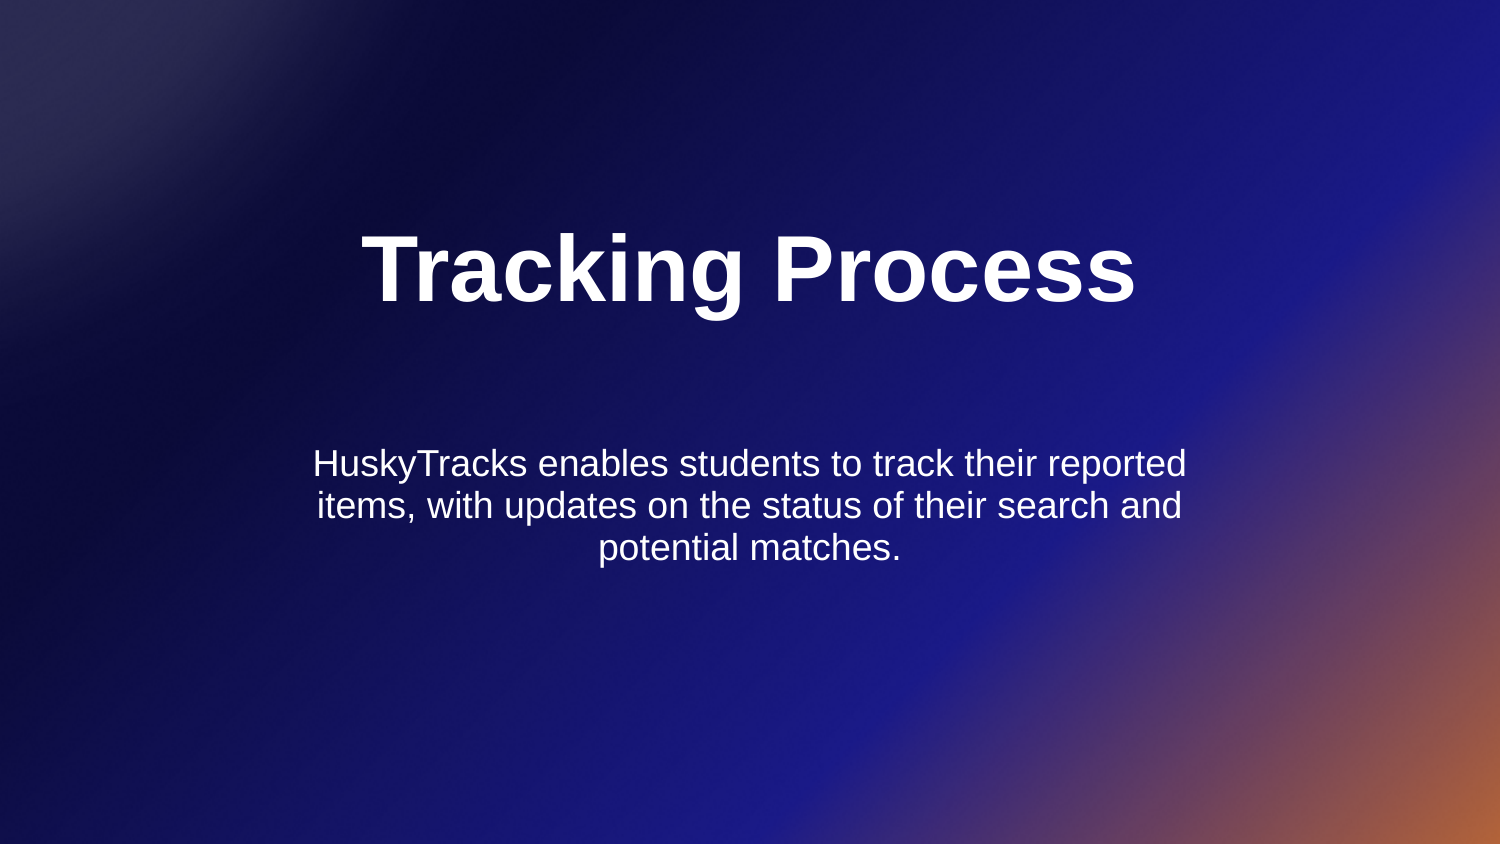

# Tracking Process
HuskyTracks enables students to track their reported items, with updates on the status of their search and potential matches.